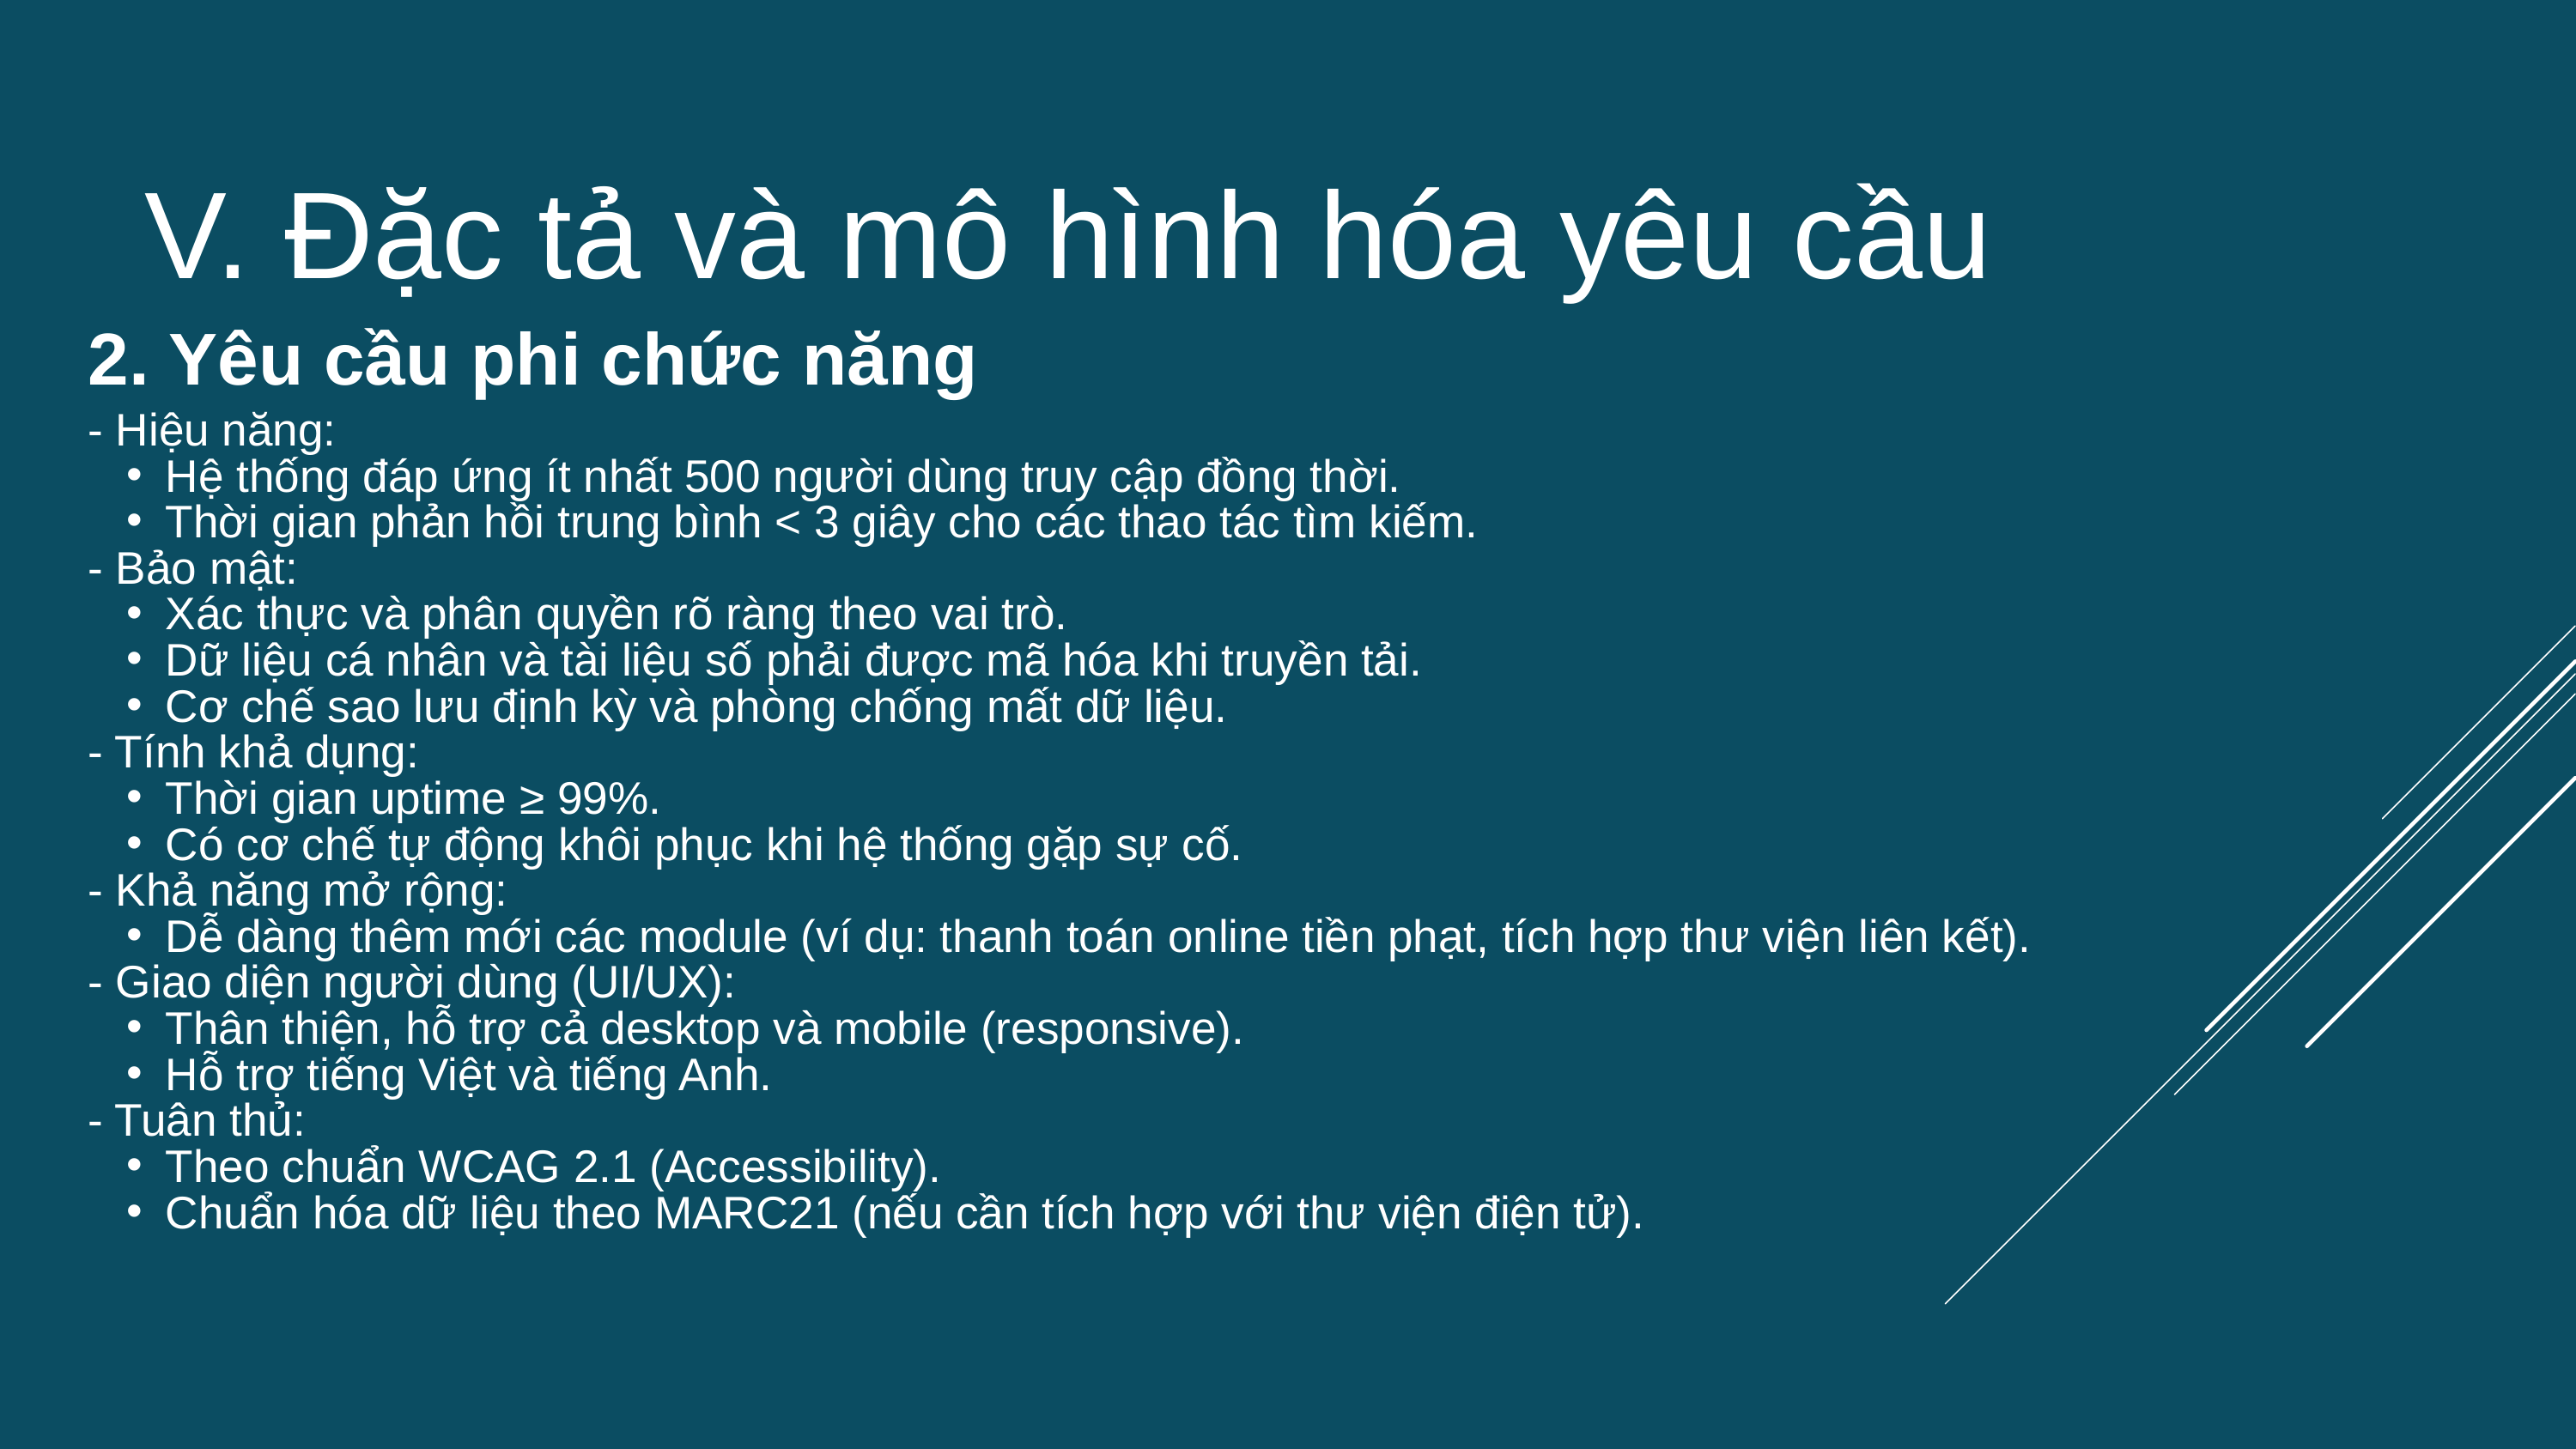

V. Đặc tả và mô hình hóa yêu cầu
2. Yêu cầu phi chức năng

- Hiệu năng:
Hệ thống đáp ứng ít nhất 500 người dùng truy cập đồng thời.
Thời gian phản hồi trung bình < 3 giây cho các thao tác tìm kiếm.
- Bảo mật:
Xác thực và phân quyền rõ ràng theo vai trò.
Dữ liệu cá nhân và tài liệu số phải được mã hóa khi truyền tải.
Cơ chế sao lưu định kỳ và phòng chống mất dữ liệu.
- Tính khả dụng:
Thời gian uptime ≥ 99%.
Có cơ chế tự động khôi phục khi hệ thống gặp sự cố.
- Khả năng mở rộng:
Dễ dàng thêm mới các module (ví dụ: thanh toán online tiền phạt, tích hợp thư viện liên kết).
- Giao diện người dùng (UI/UX):
Thân thiện, hỗ trợ cả desktop và mobile (responsive).
Hỗ trợ tiếng Việt và tiếng Anh.
- Tuân thủ:
Theo chuẩn WCAG 2.1 (Accessibility).
Chuẩn hóa dữ liệu theo MARC21 (nếu cần tích hợp với thư viện điện tử).